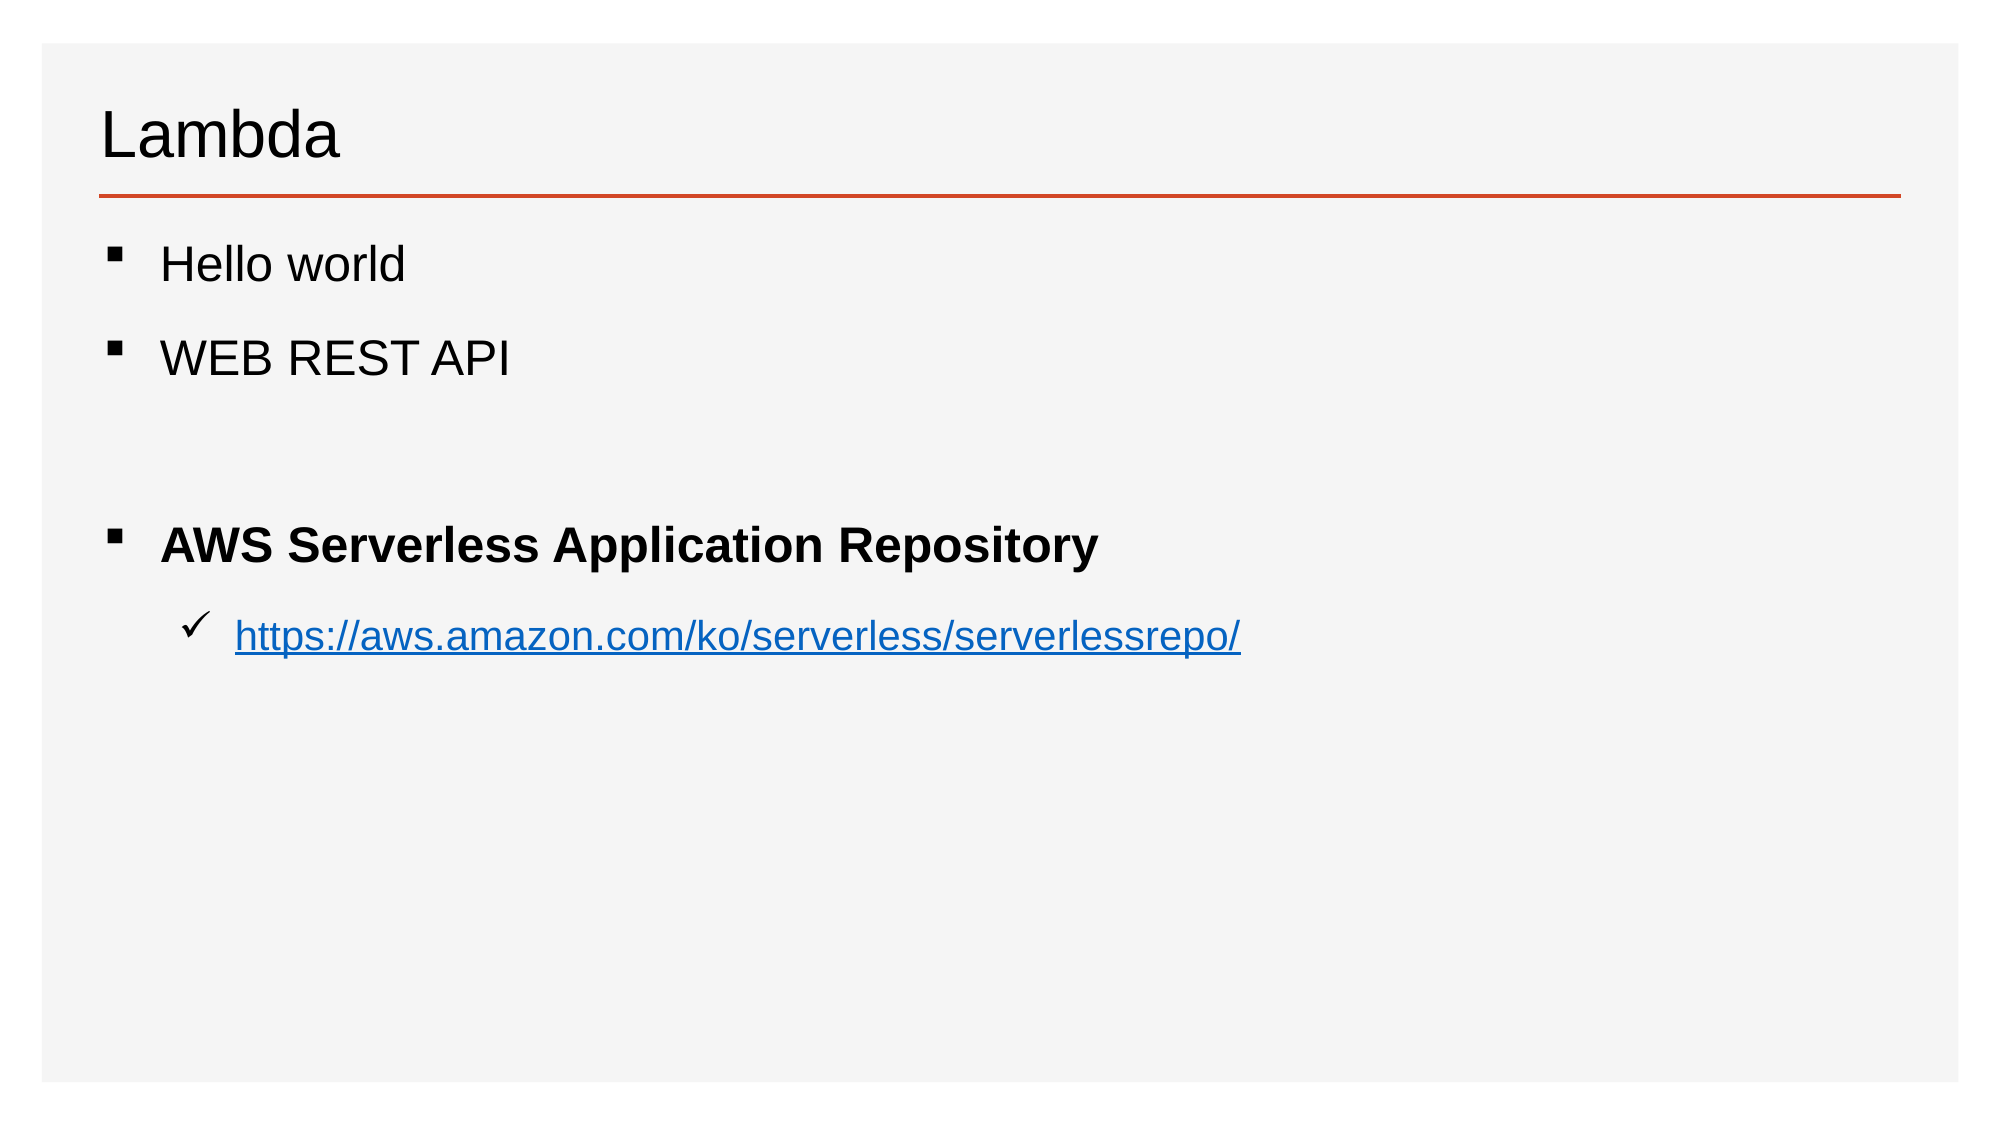

# Lambda
Hello world
WEB REST API

AWS Serverless Application Repository
https://aws.amazon.com/ko/serverless/serverlessrepo/